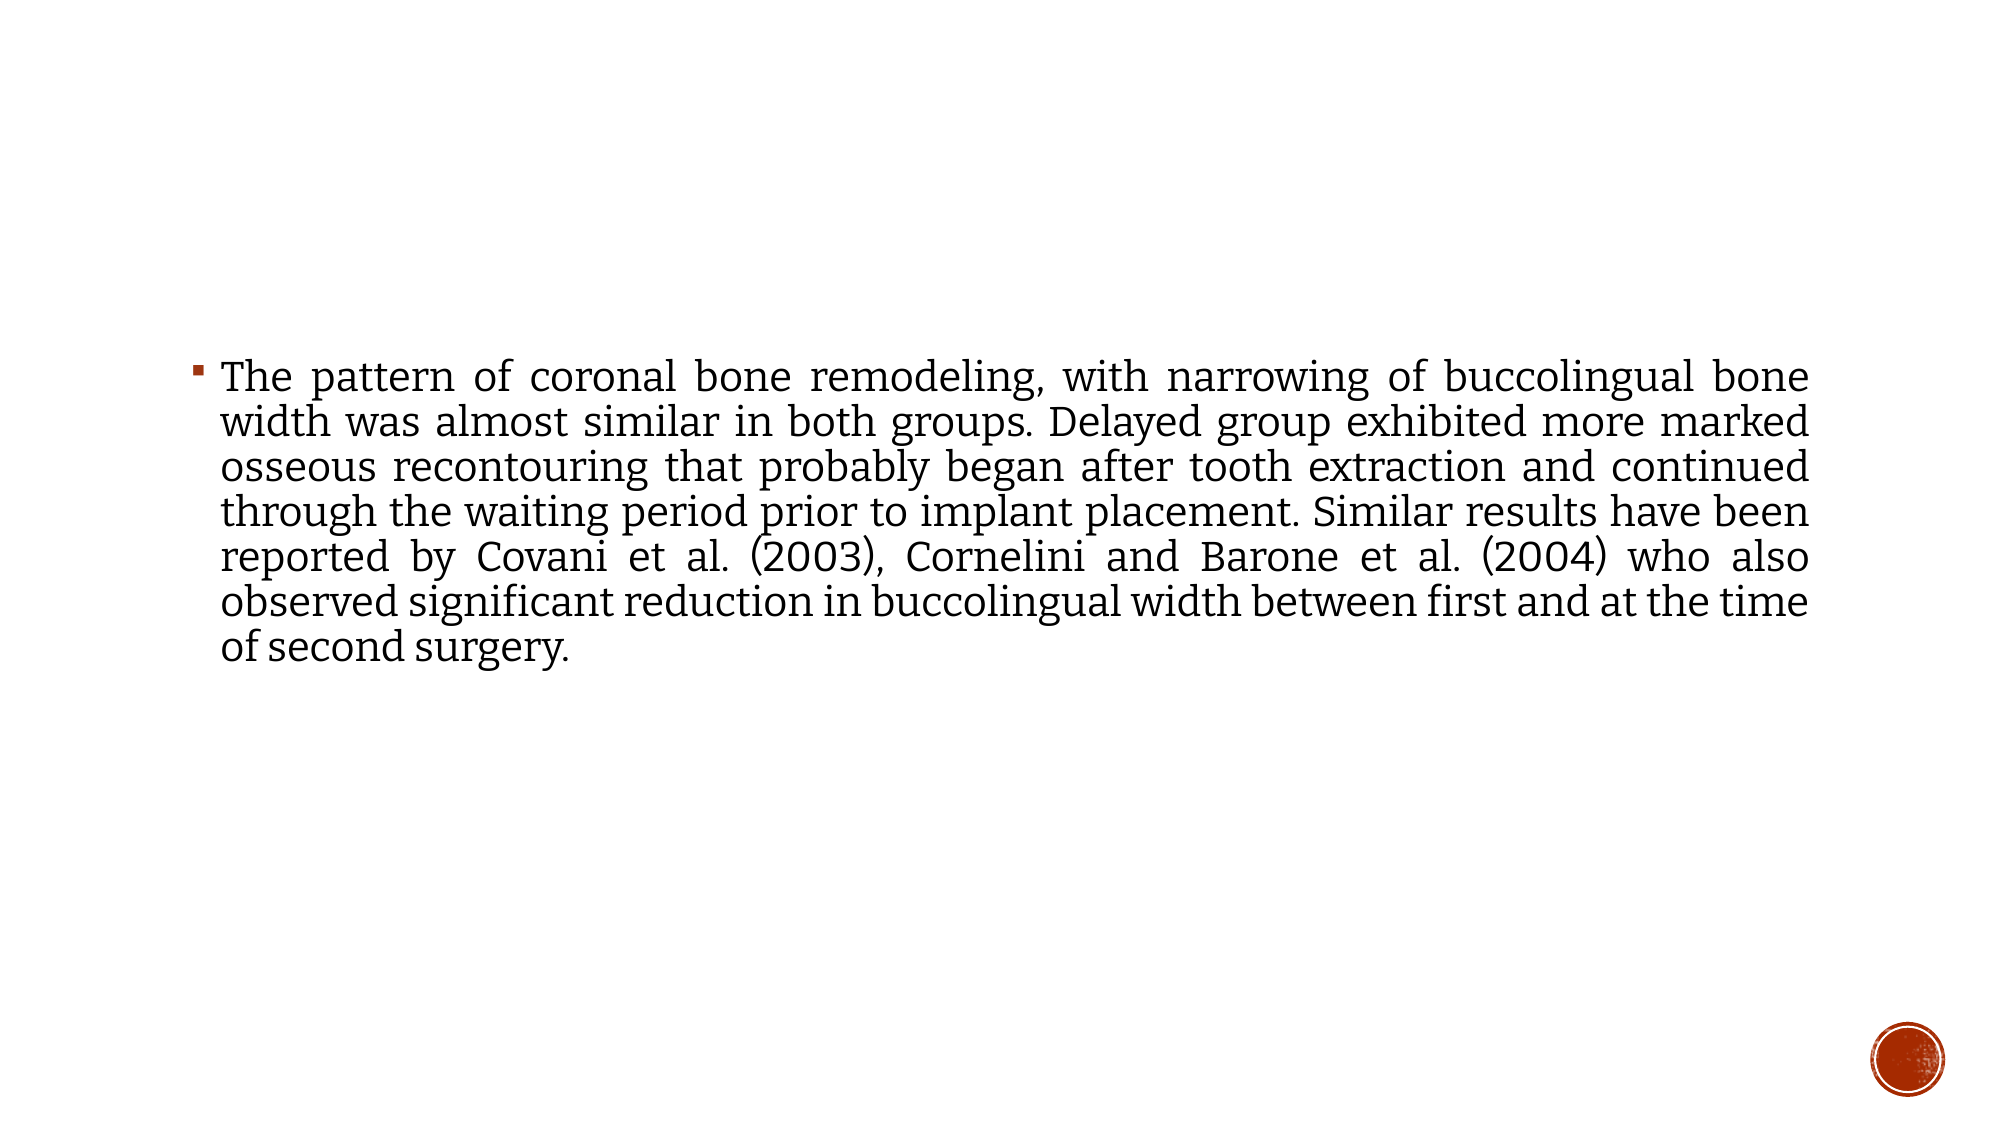

#
The pattern of coronal bone remodeling, with narrowing of buccolingual bone width was almost similar in both groups. Delayed group exhibited more marked osseous recontouring that probably began after tooth extraction and continued through the waiting period prior to implant placement. Similar results have been reported by Covani et al. (2003), Cornelini and Barone et al. (2004) who also observed significant reduction in buccolingual width between first and at the time of second surgery.